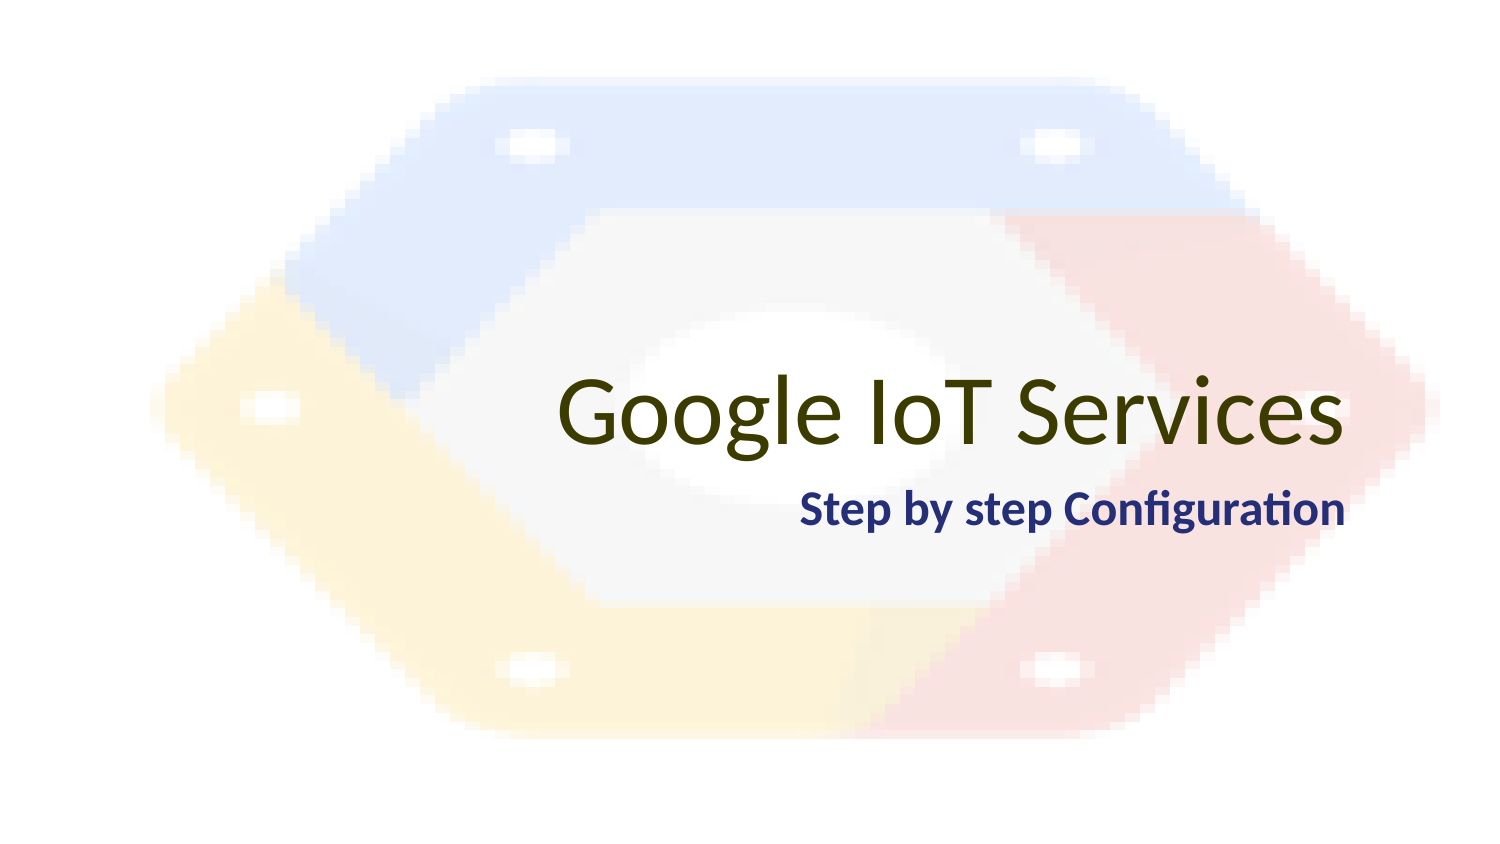

# Google IoT Services
Step by step Configuration